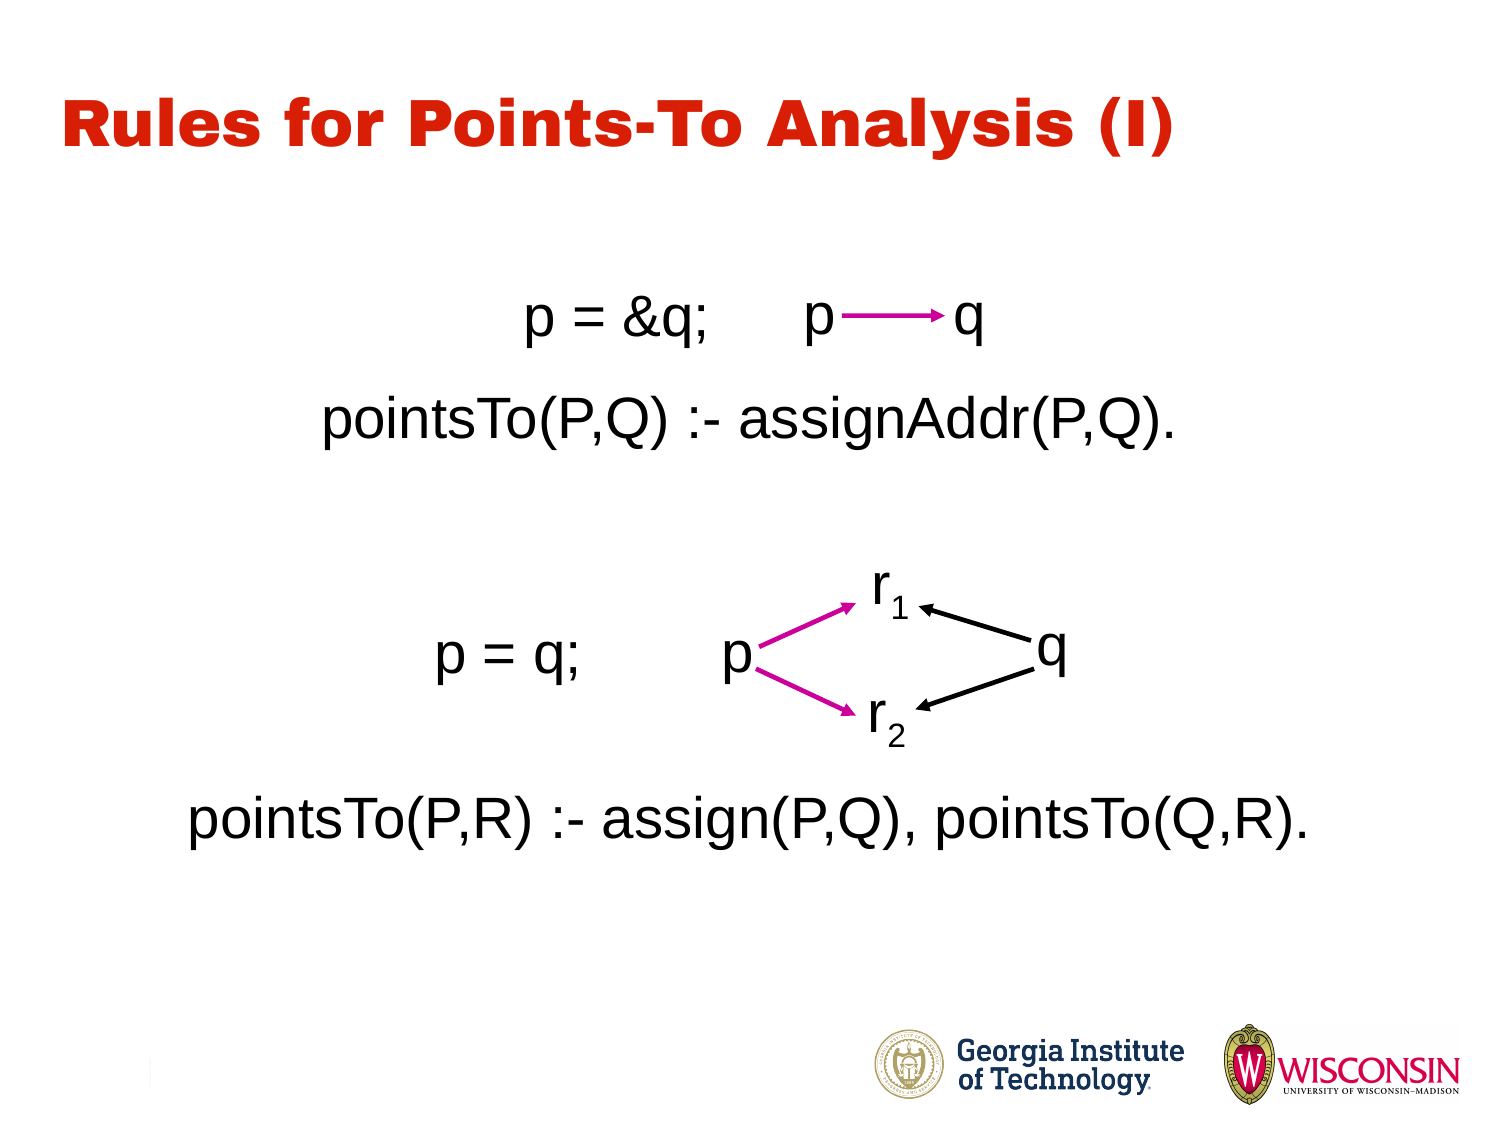

# Rules for Points-To Analysis (I)
p
q

p = &q;
pointsTo(P,Q) :- assignAddr(P,Q).
r1
q

r2
p

p = q;
pointsTo(P,R) :- assign(P,Q), pointsTo(Q,R).